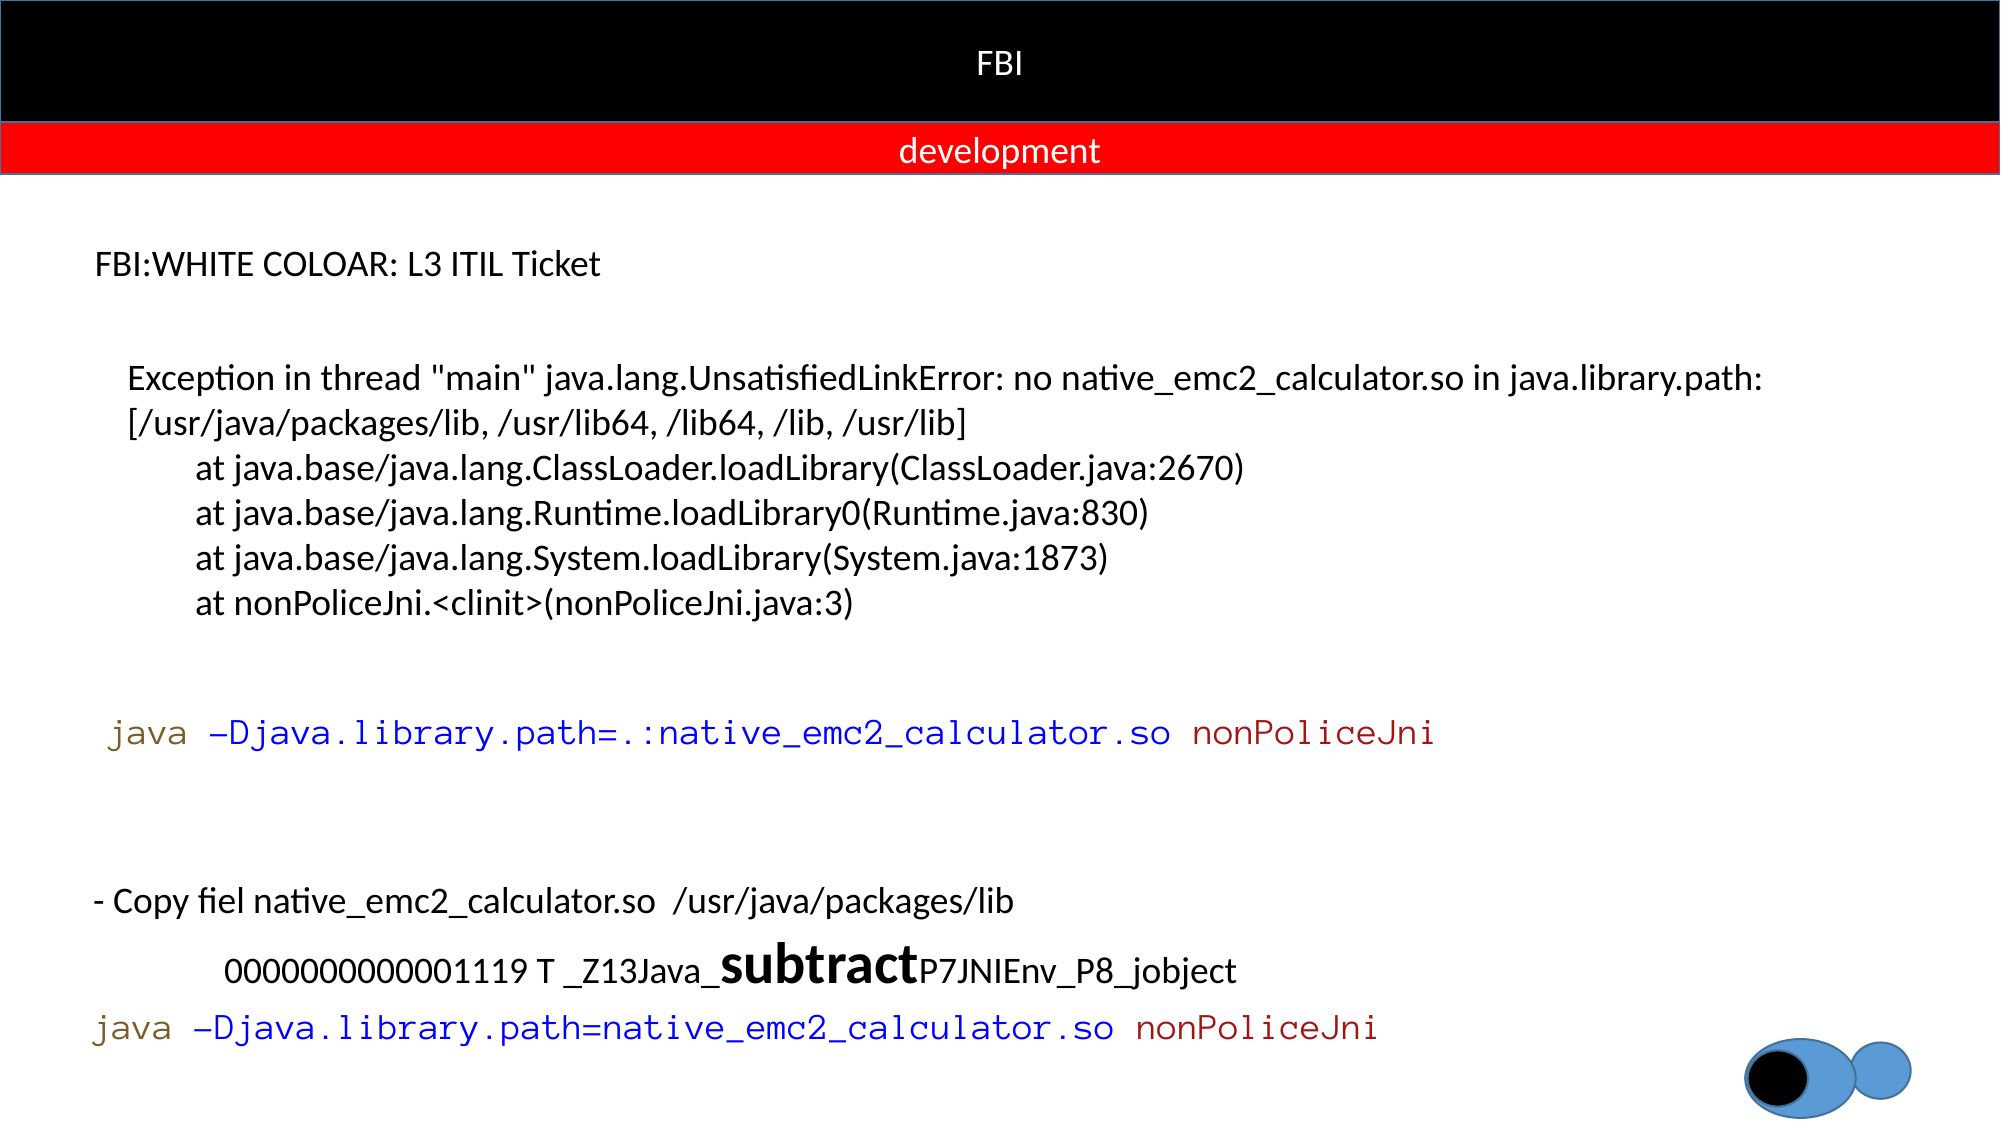

FBI
development
FBI:WHITE COLOAR: L3 ITIL Ticket
Exception in thread "main" java.lang.UnsatisfiedLinkError: no native_emc2_calculator.so in java.library.path: [/usr/java/packages/lib, /usr/lib64, /lib64, /lib, /usr/lib]
        at java.base/java.lang.ClassLoader.loadLibrary(ClassLoader.java:2670)
        at java.base/java.lang.Runtime.loadLibrary0(Runtime.java:830)
        at java.base/java.lang.System.loadLibrary(System.java:1873)
        at nonPoliceJni.<clinit>(nonPoliceJni.java:3)
java -Djava.library.path=.:native_emc2_calculator.so nonPoliceJni
- Copy fiel native_emc2_calculator.so  /usr/java/packages/lib
0000000000001119 T _Z13Java_subtractP7JNIEnv_P8_jobject
java -Djava.library.path=native_emc2_calculator.so nonPoliceJni